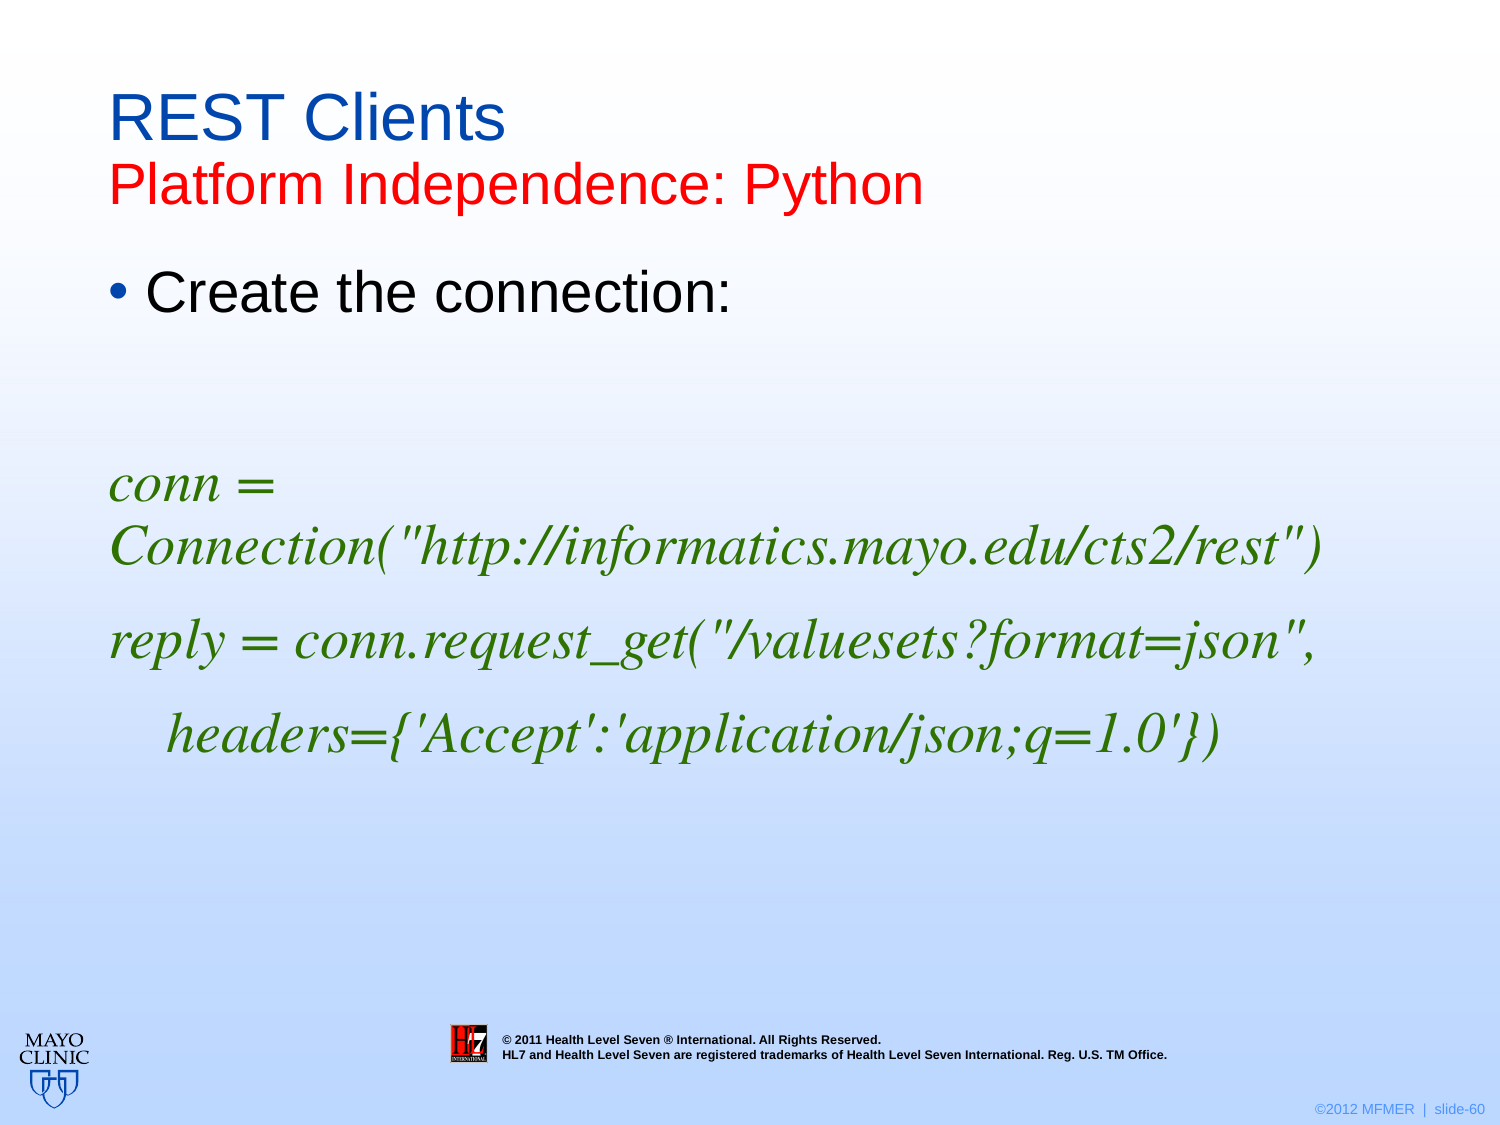

# REST Clients Platform Independence: Python
Create the connection:

conn = Connection("http://informatics.mayo.edu/cts2/rest")
reply = conn.request_get("/valuesets?format=json",
    headers={'Accept':'application/json;q=1.0'})